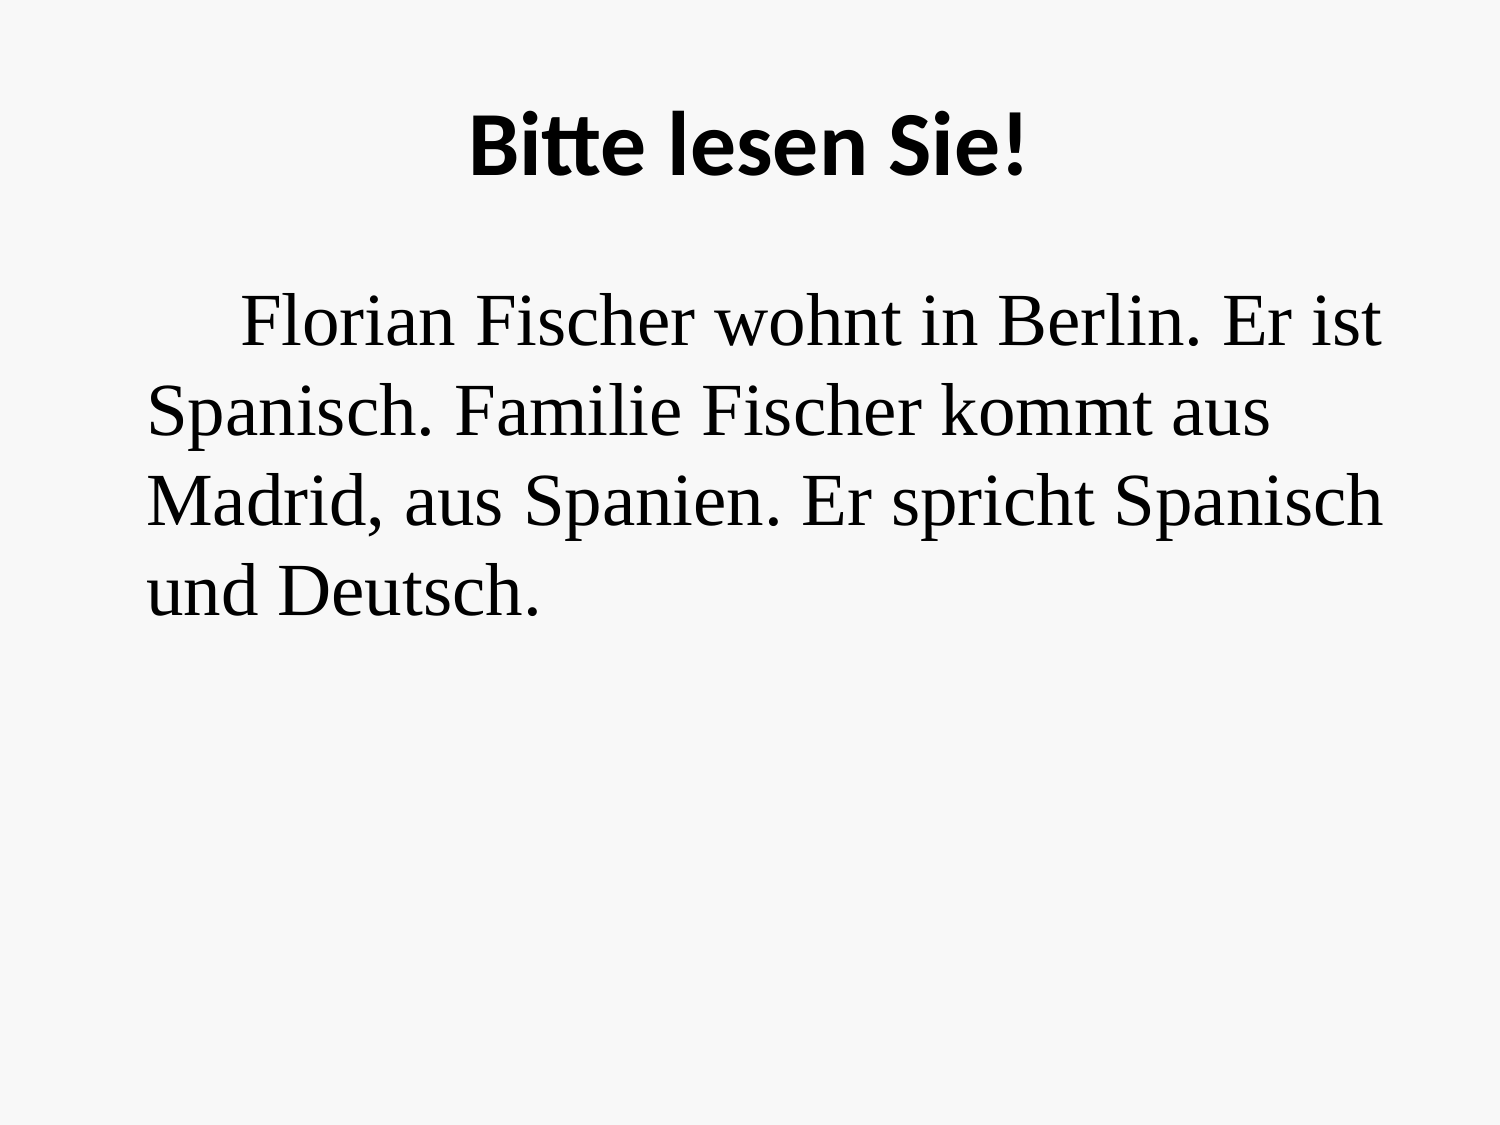

# Bitte lesen Sie!
          Florian Fischer wohnt in Berlin. Er ist Spanisch. Familie Fischer kommt aus Madrid, aus Spanien. Er spricht Spanisch und Deutsch.